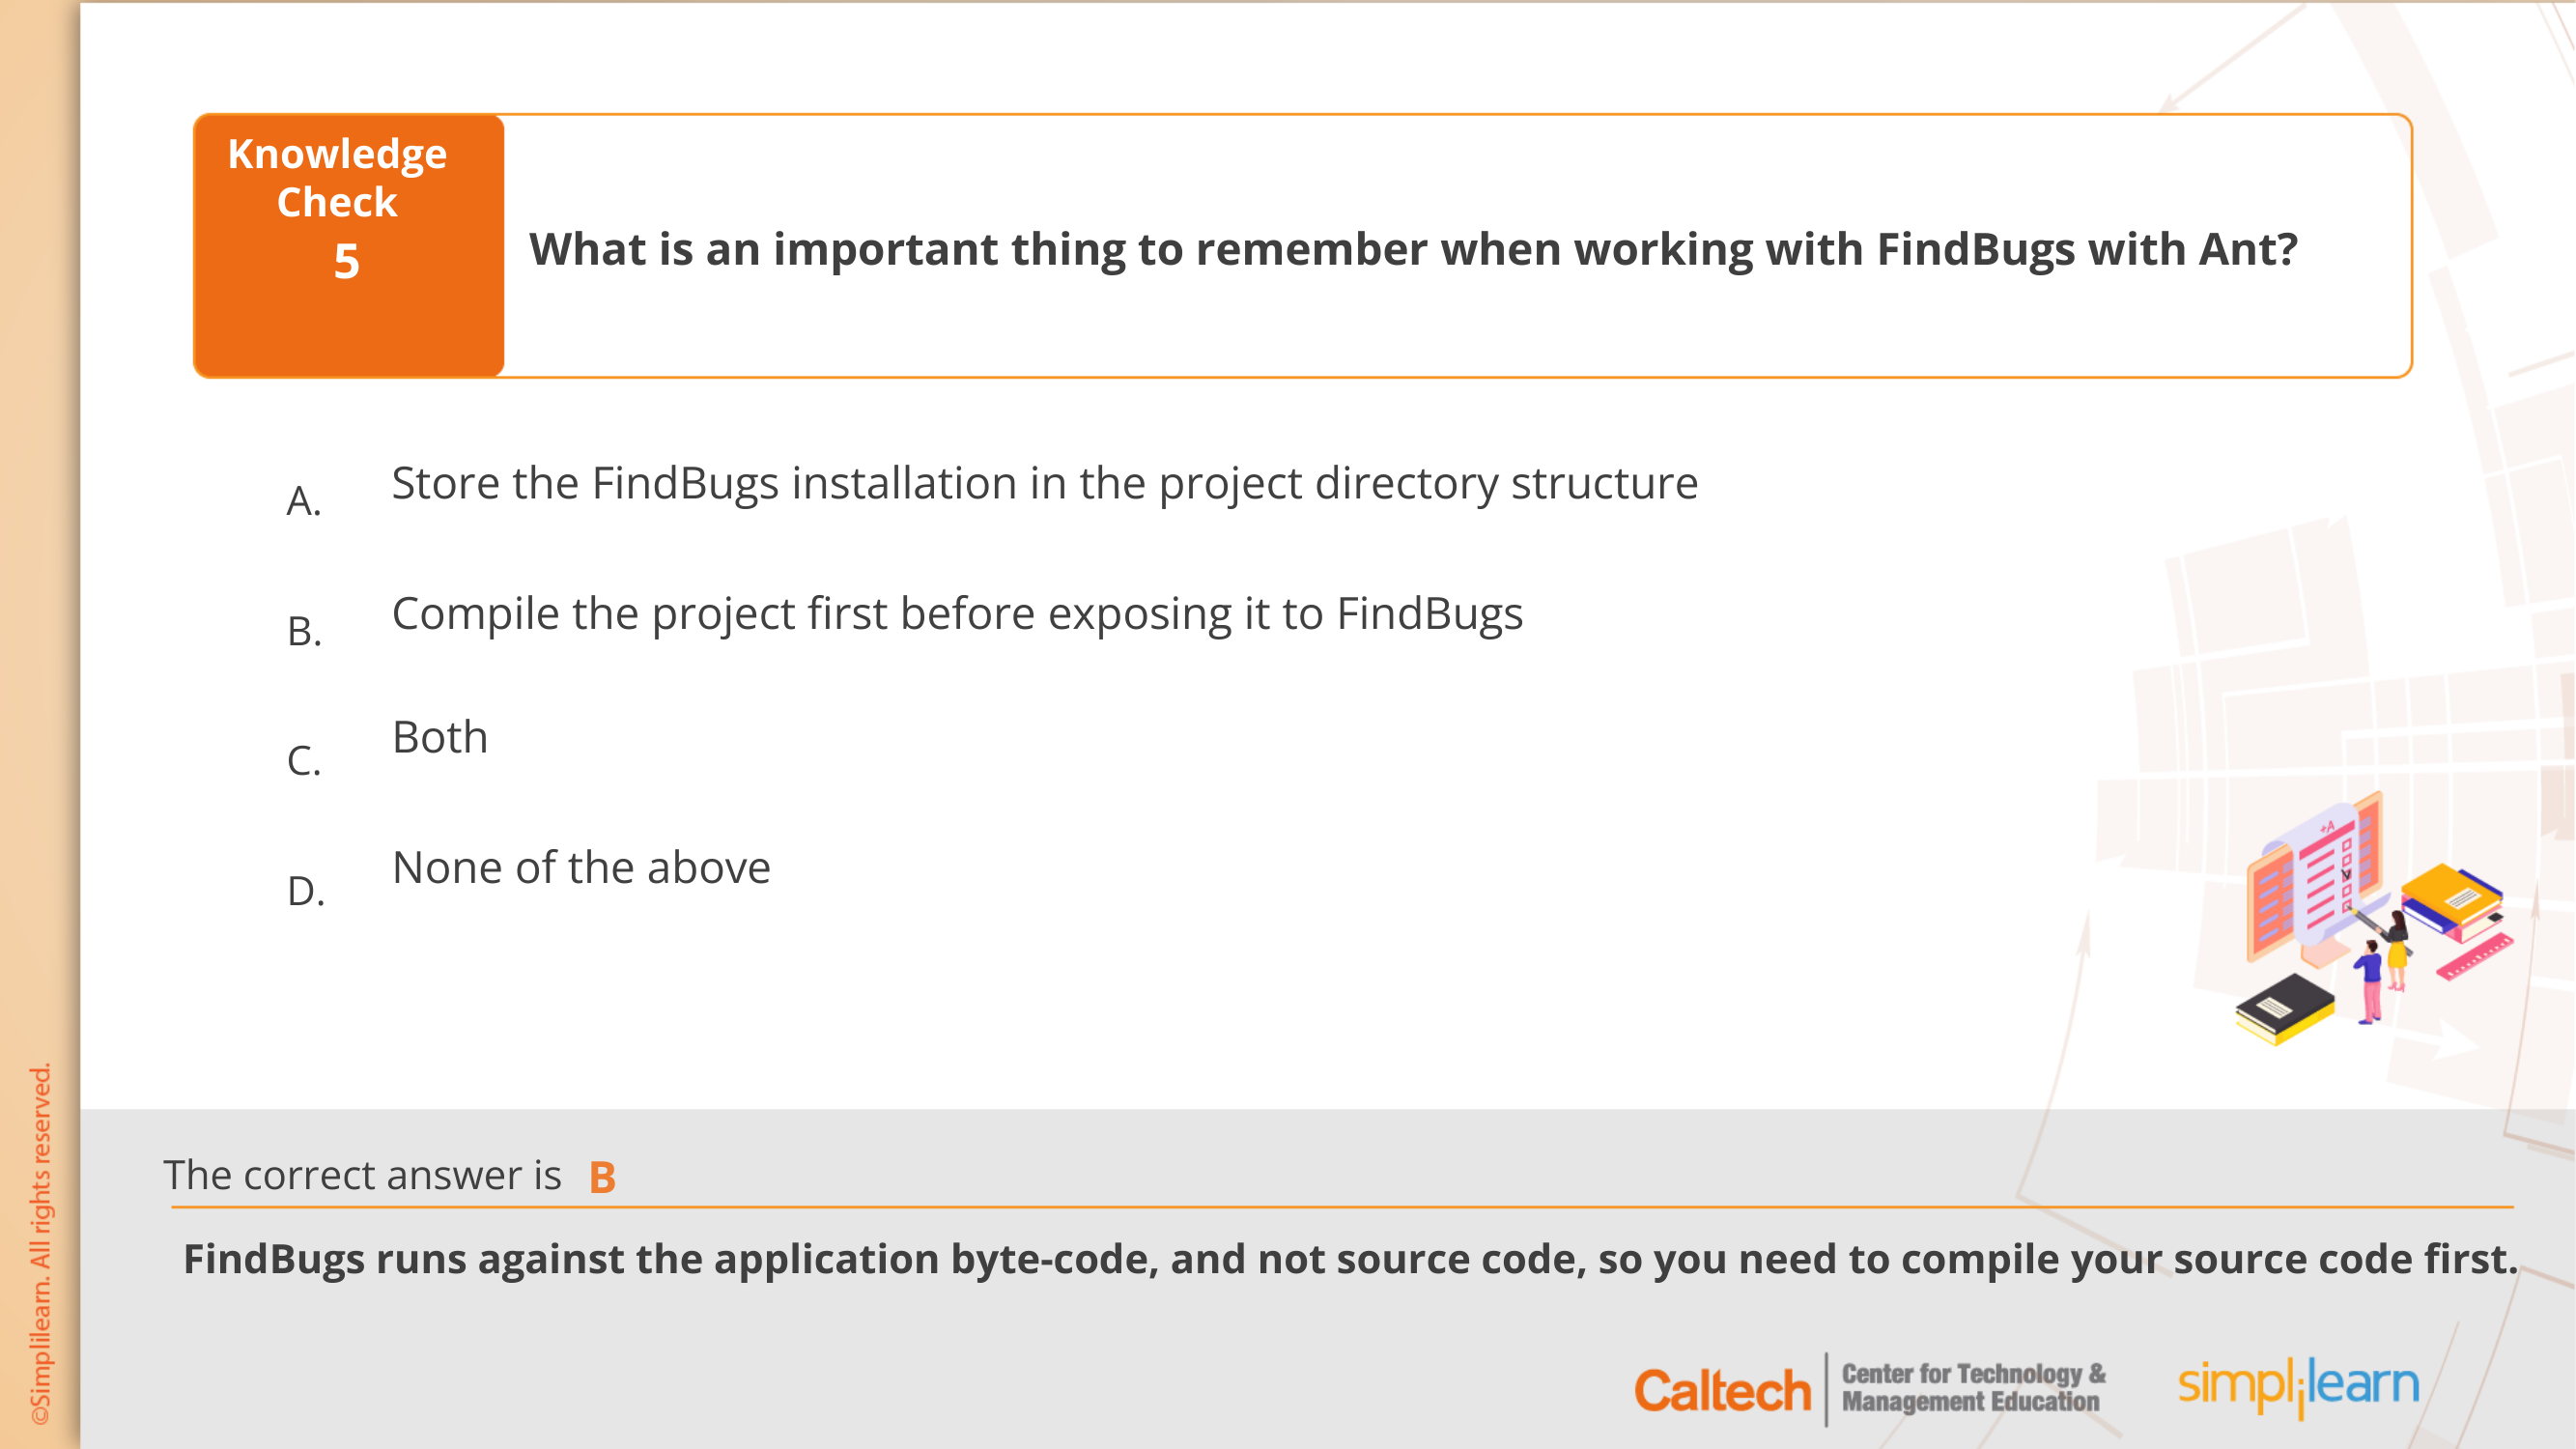

What is an important thing to remember when working with FindBugs with Ant?
5
Store the FindBugs installation in the project directory structure
Compile the project first before exposing it to FindBugs
Both

None of the above
B
FindBugs runs against the application byte-code, and not source code, so you need to compile your source code first.